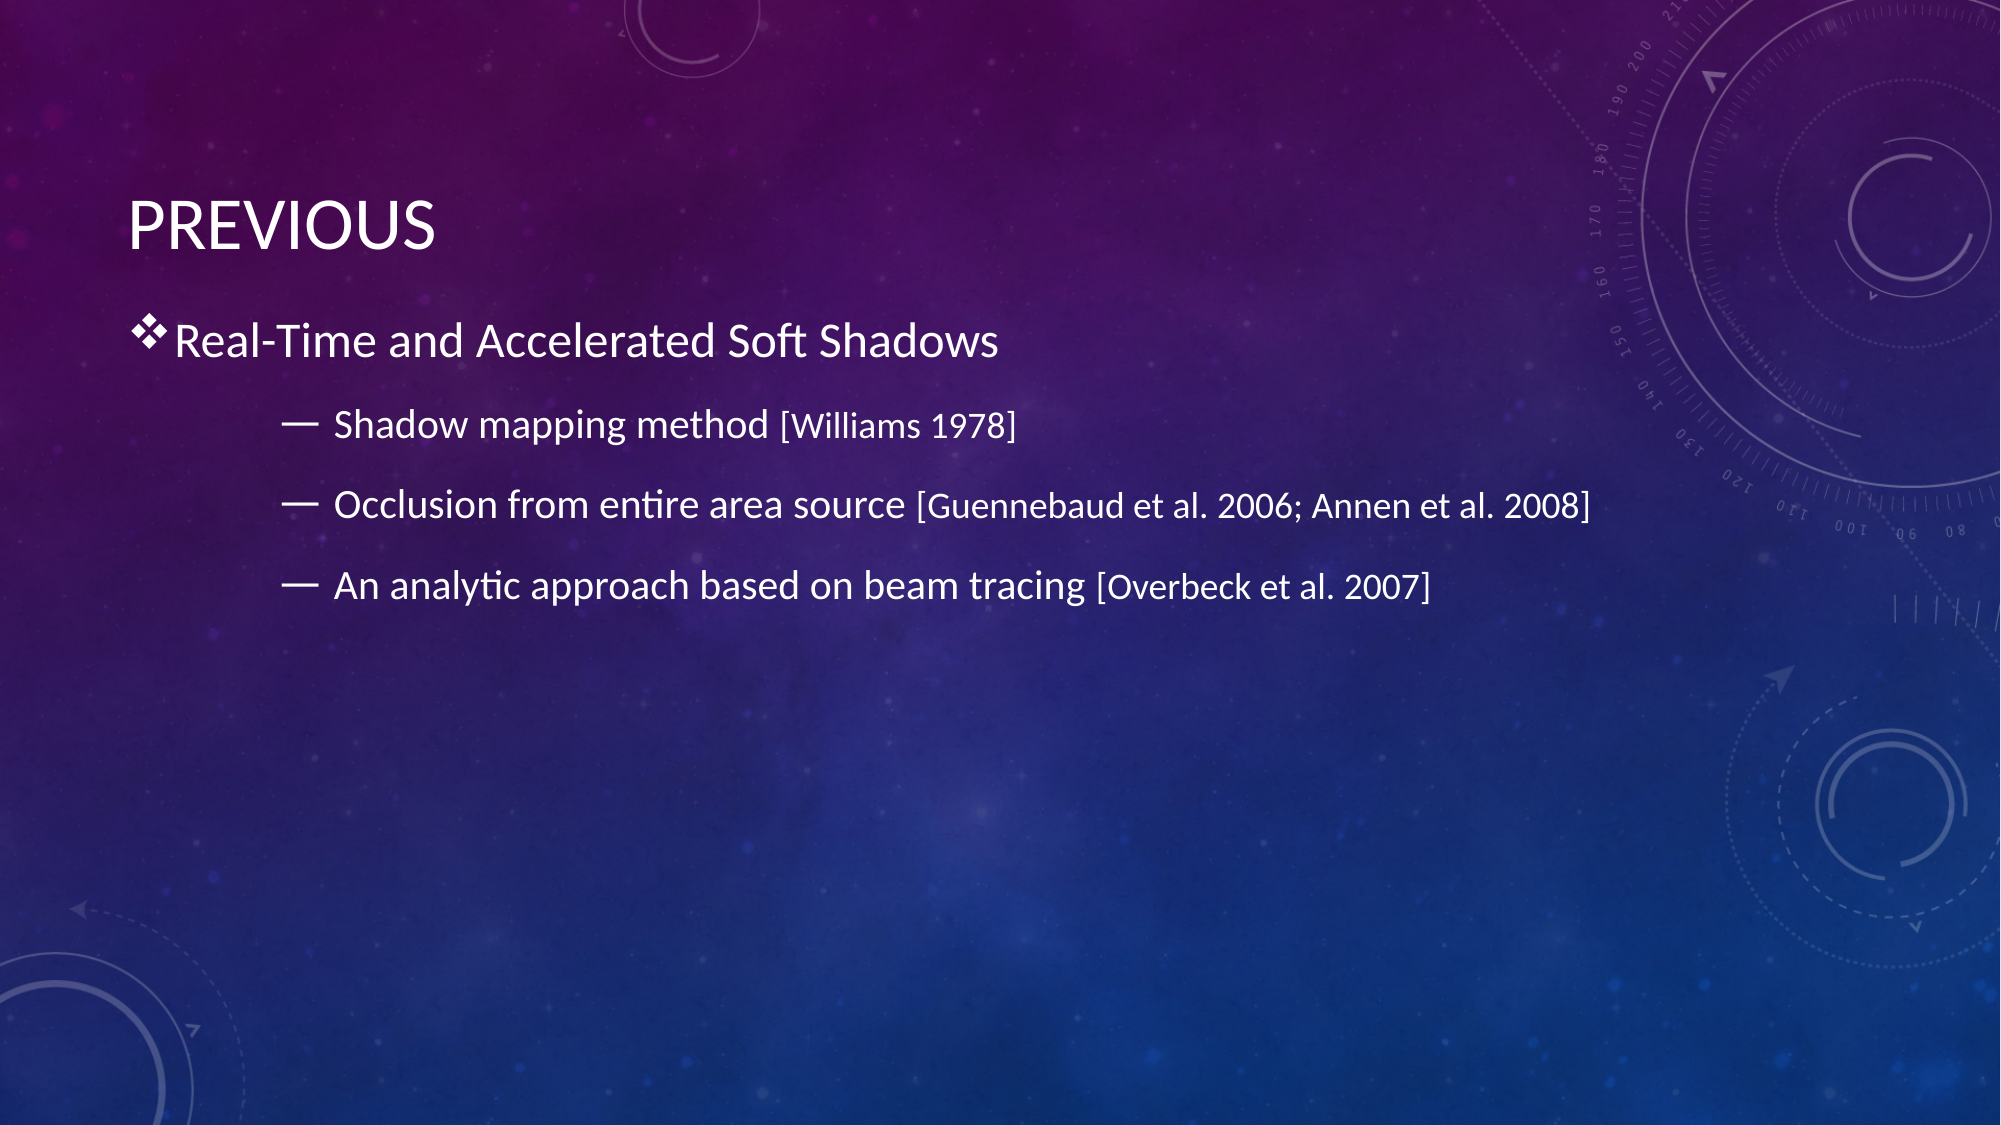

# Previous
Real-Time and Accelerated Soft Shadows
	— Shadow mapping method [Williams 1978]
	— Occlusion from entire area source [Guennebaud et al. 2006; Annen et al. 2008]
	— An analytic approach based on beam tracing [Overbeck et al. 2007]